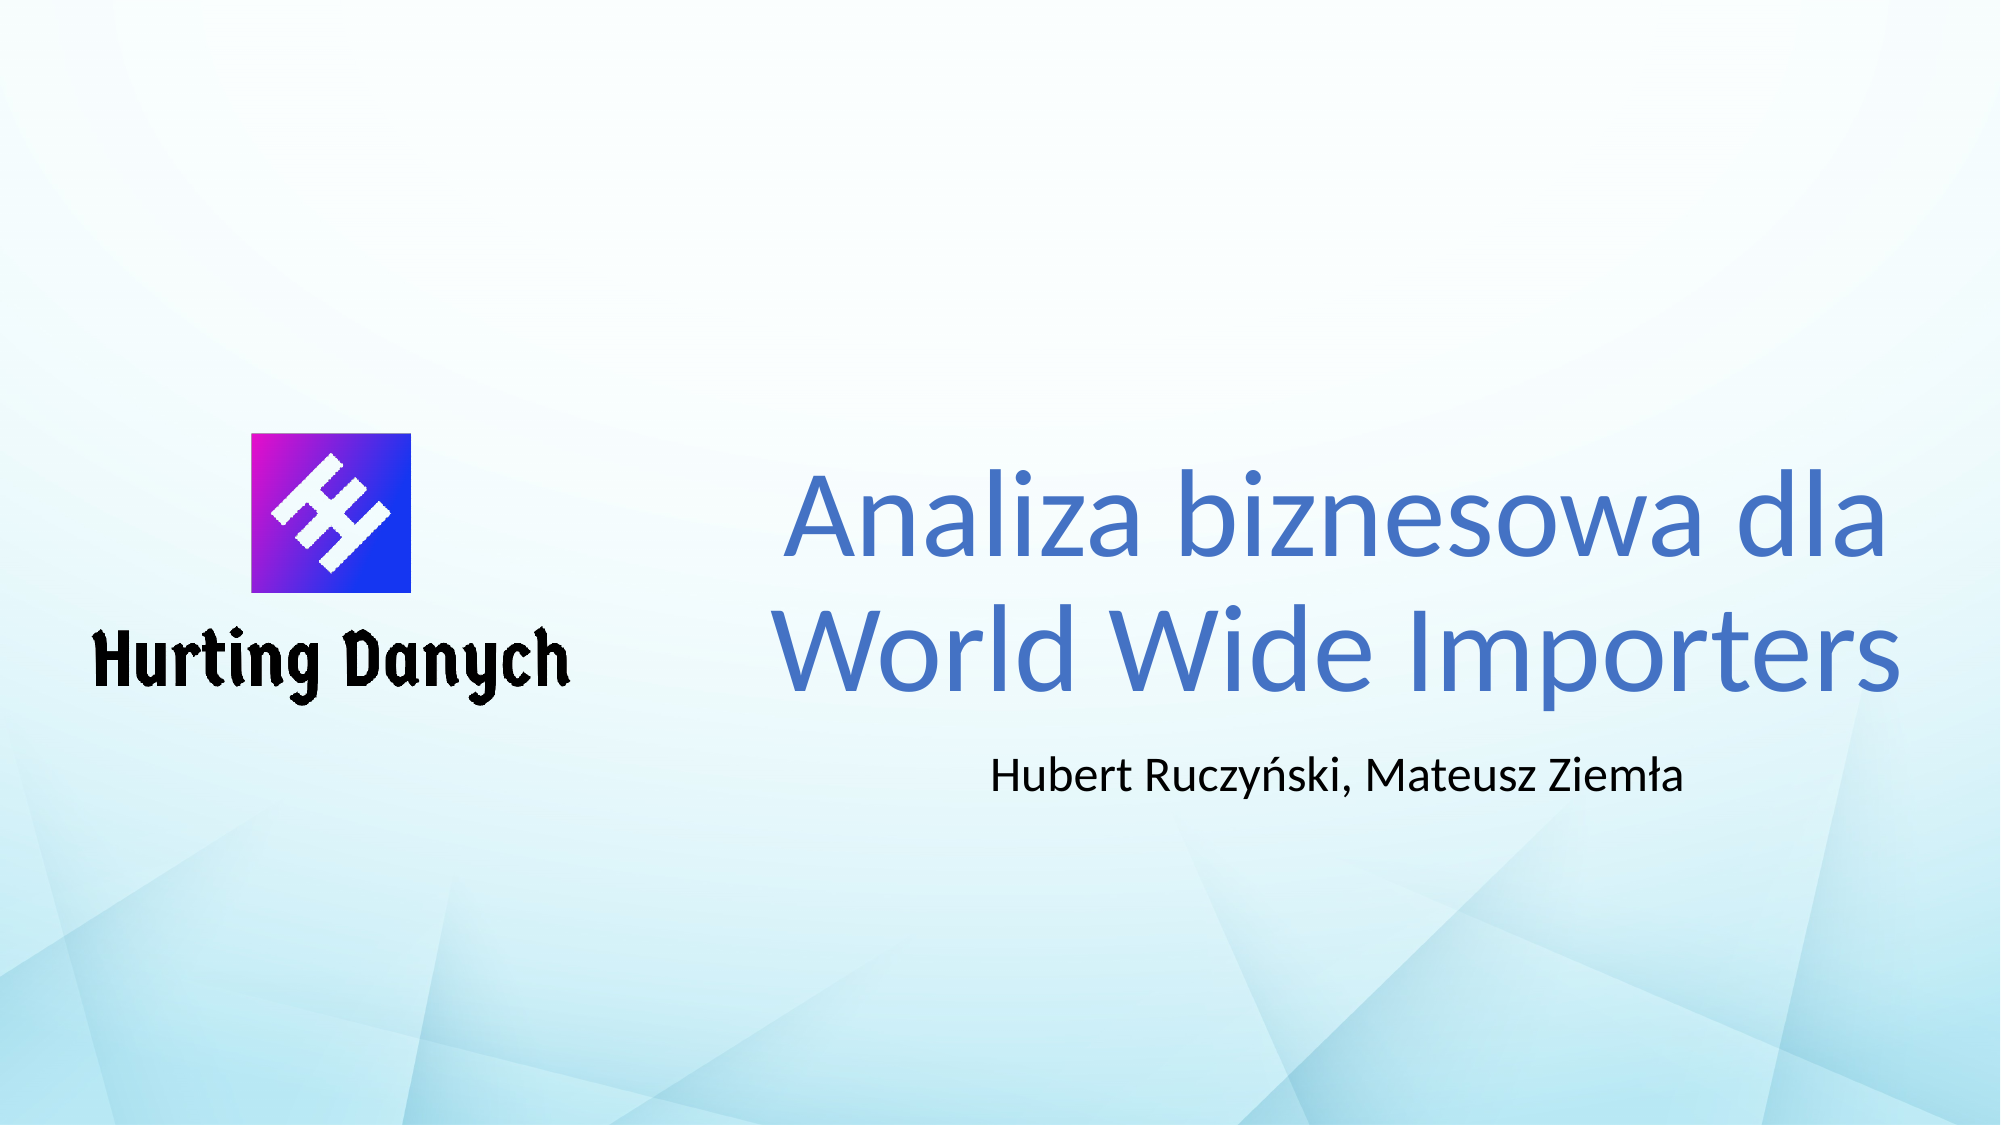

# Analiza biznesowa dla World Wide Importers
Hubert Ruczyński, Mateusz Ziemła